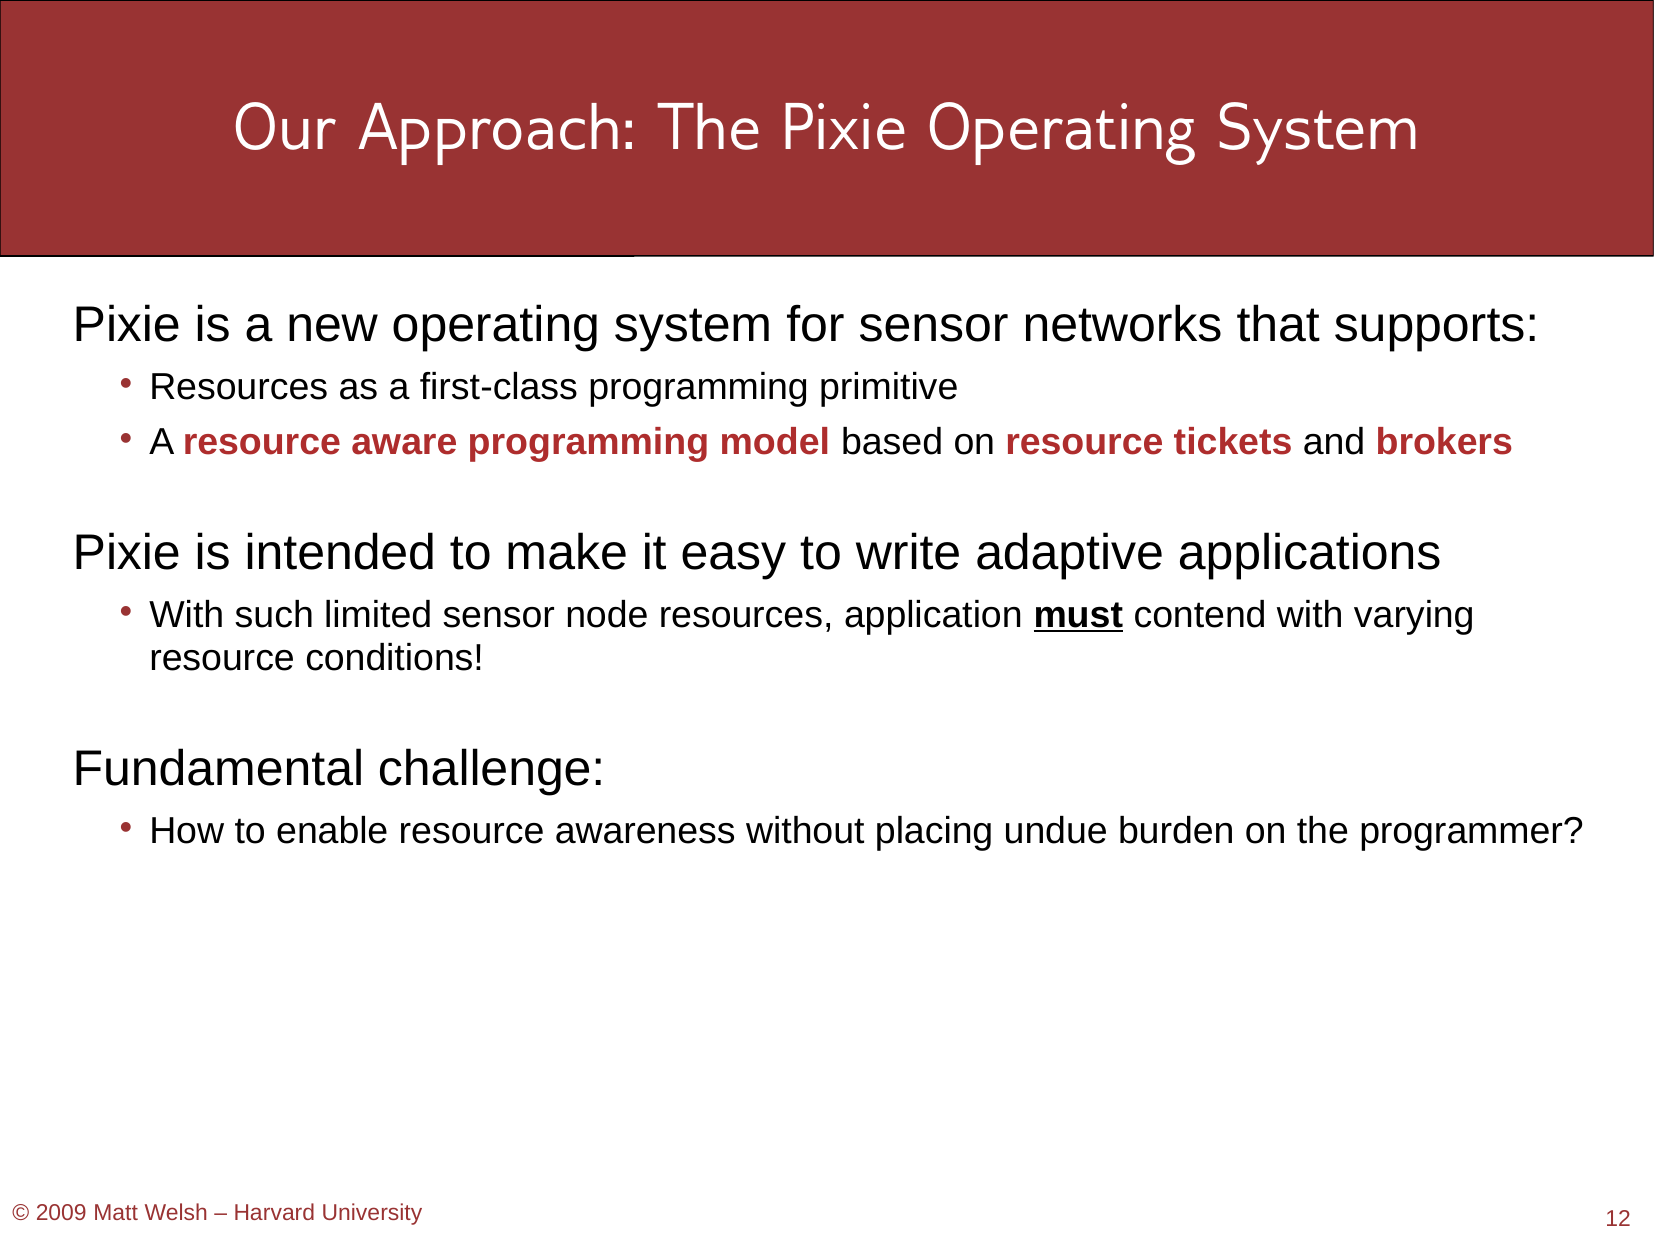

Our Approach: The Pixie Operating System
Pixie is a new operating system for sensor networks that supports:
Resources as a first-class programming primitive
A resource aware programming model based on resource tickets and brokers
Pixie is intended to make it easy to write adaptive applications
With such limited sensor node resources, application must contend with varying resource conditions!
Fundamental challenge:
How to enable resource awareness without placing undue burden on the programmer?